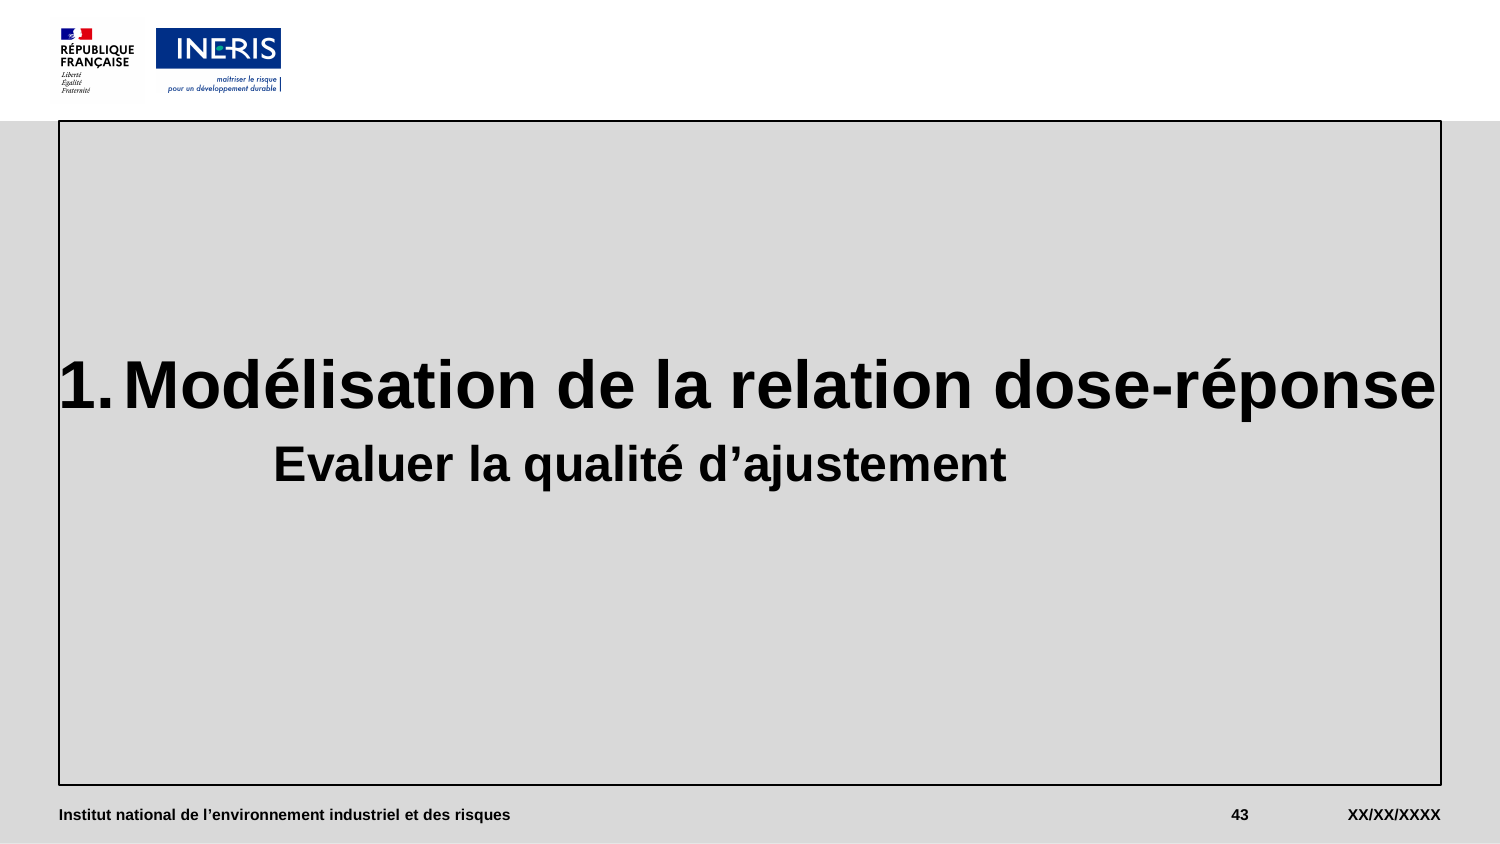

# Modélisation de la relation dose-réponse Evaluer la qualité d’ajustement
Institut national de l’environnement industriel et des risques
43
XX/XX/XXXX